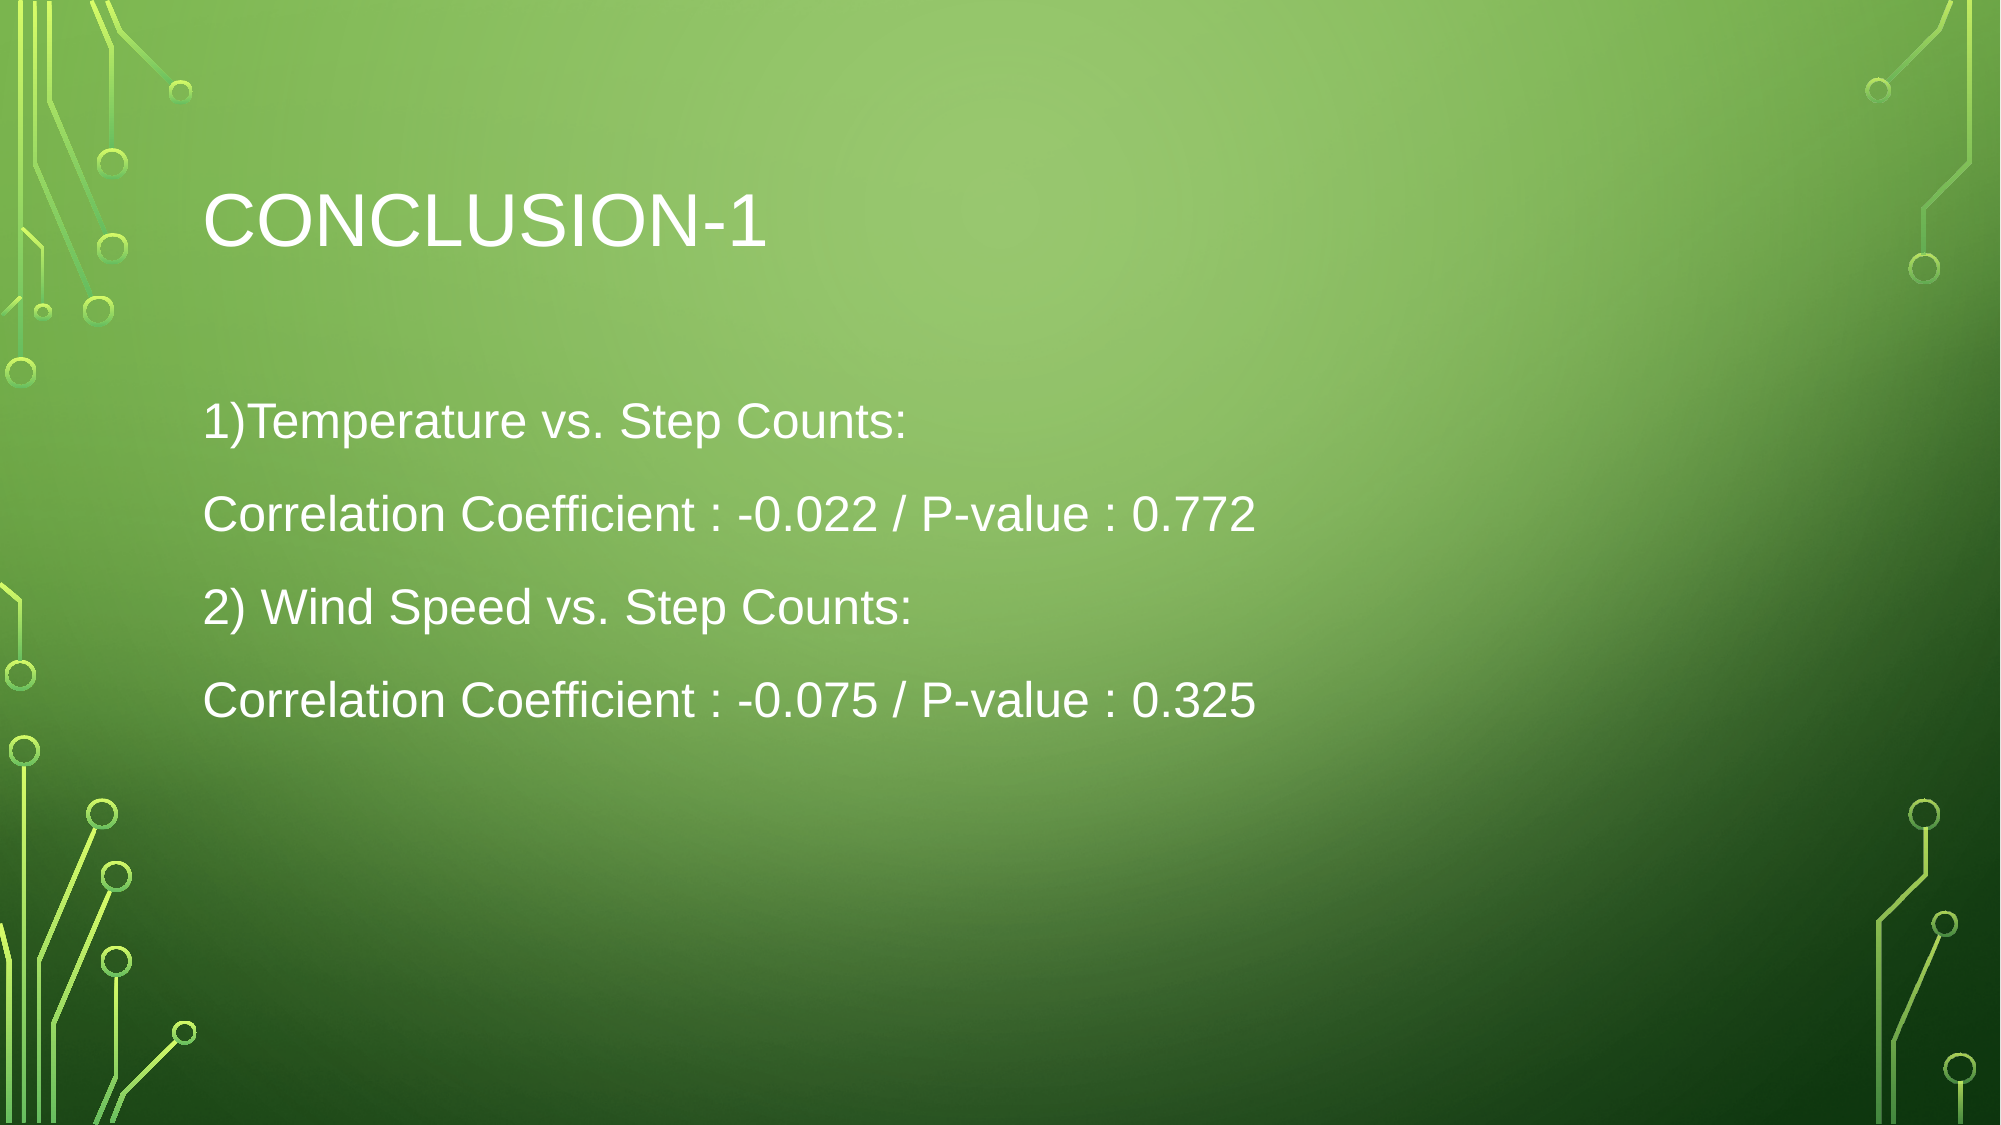

# Conclusıon-1
1)Temperature vs. Step Counts:
Correlation Coefficient : -0.022 / P-value : 0.772
2) Wind Speed vs. Step Counts:
Correlation Coefficient : -0.075 / P-value : 0.325